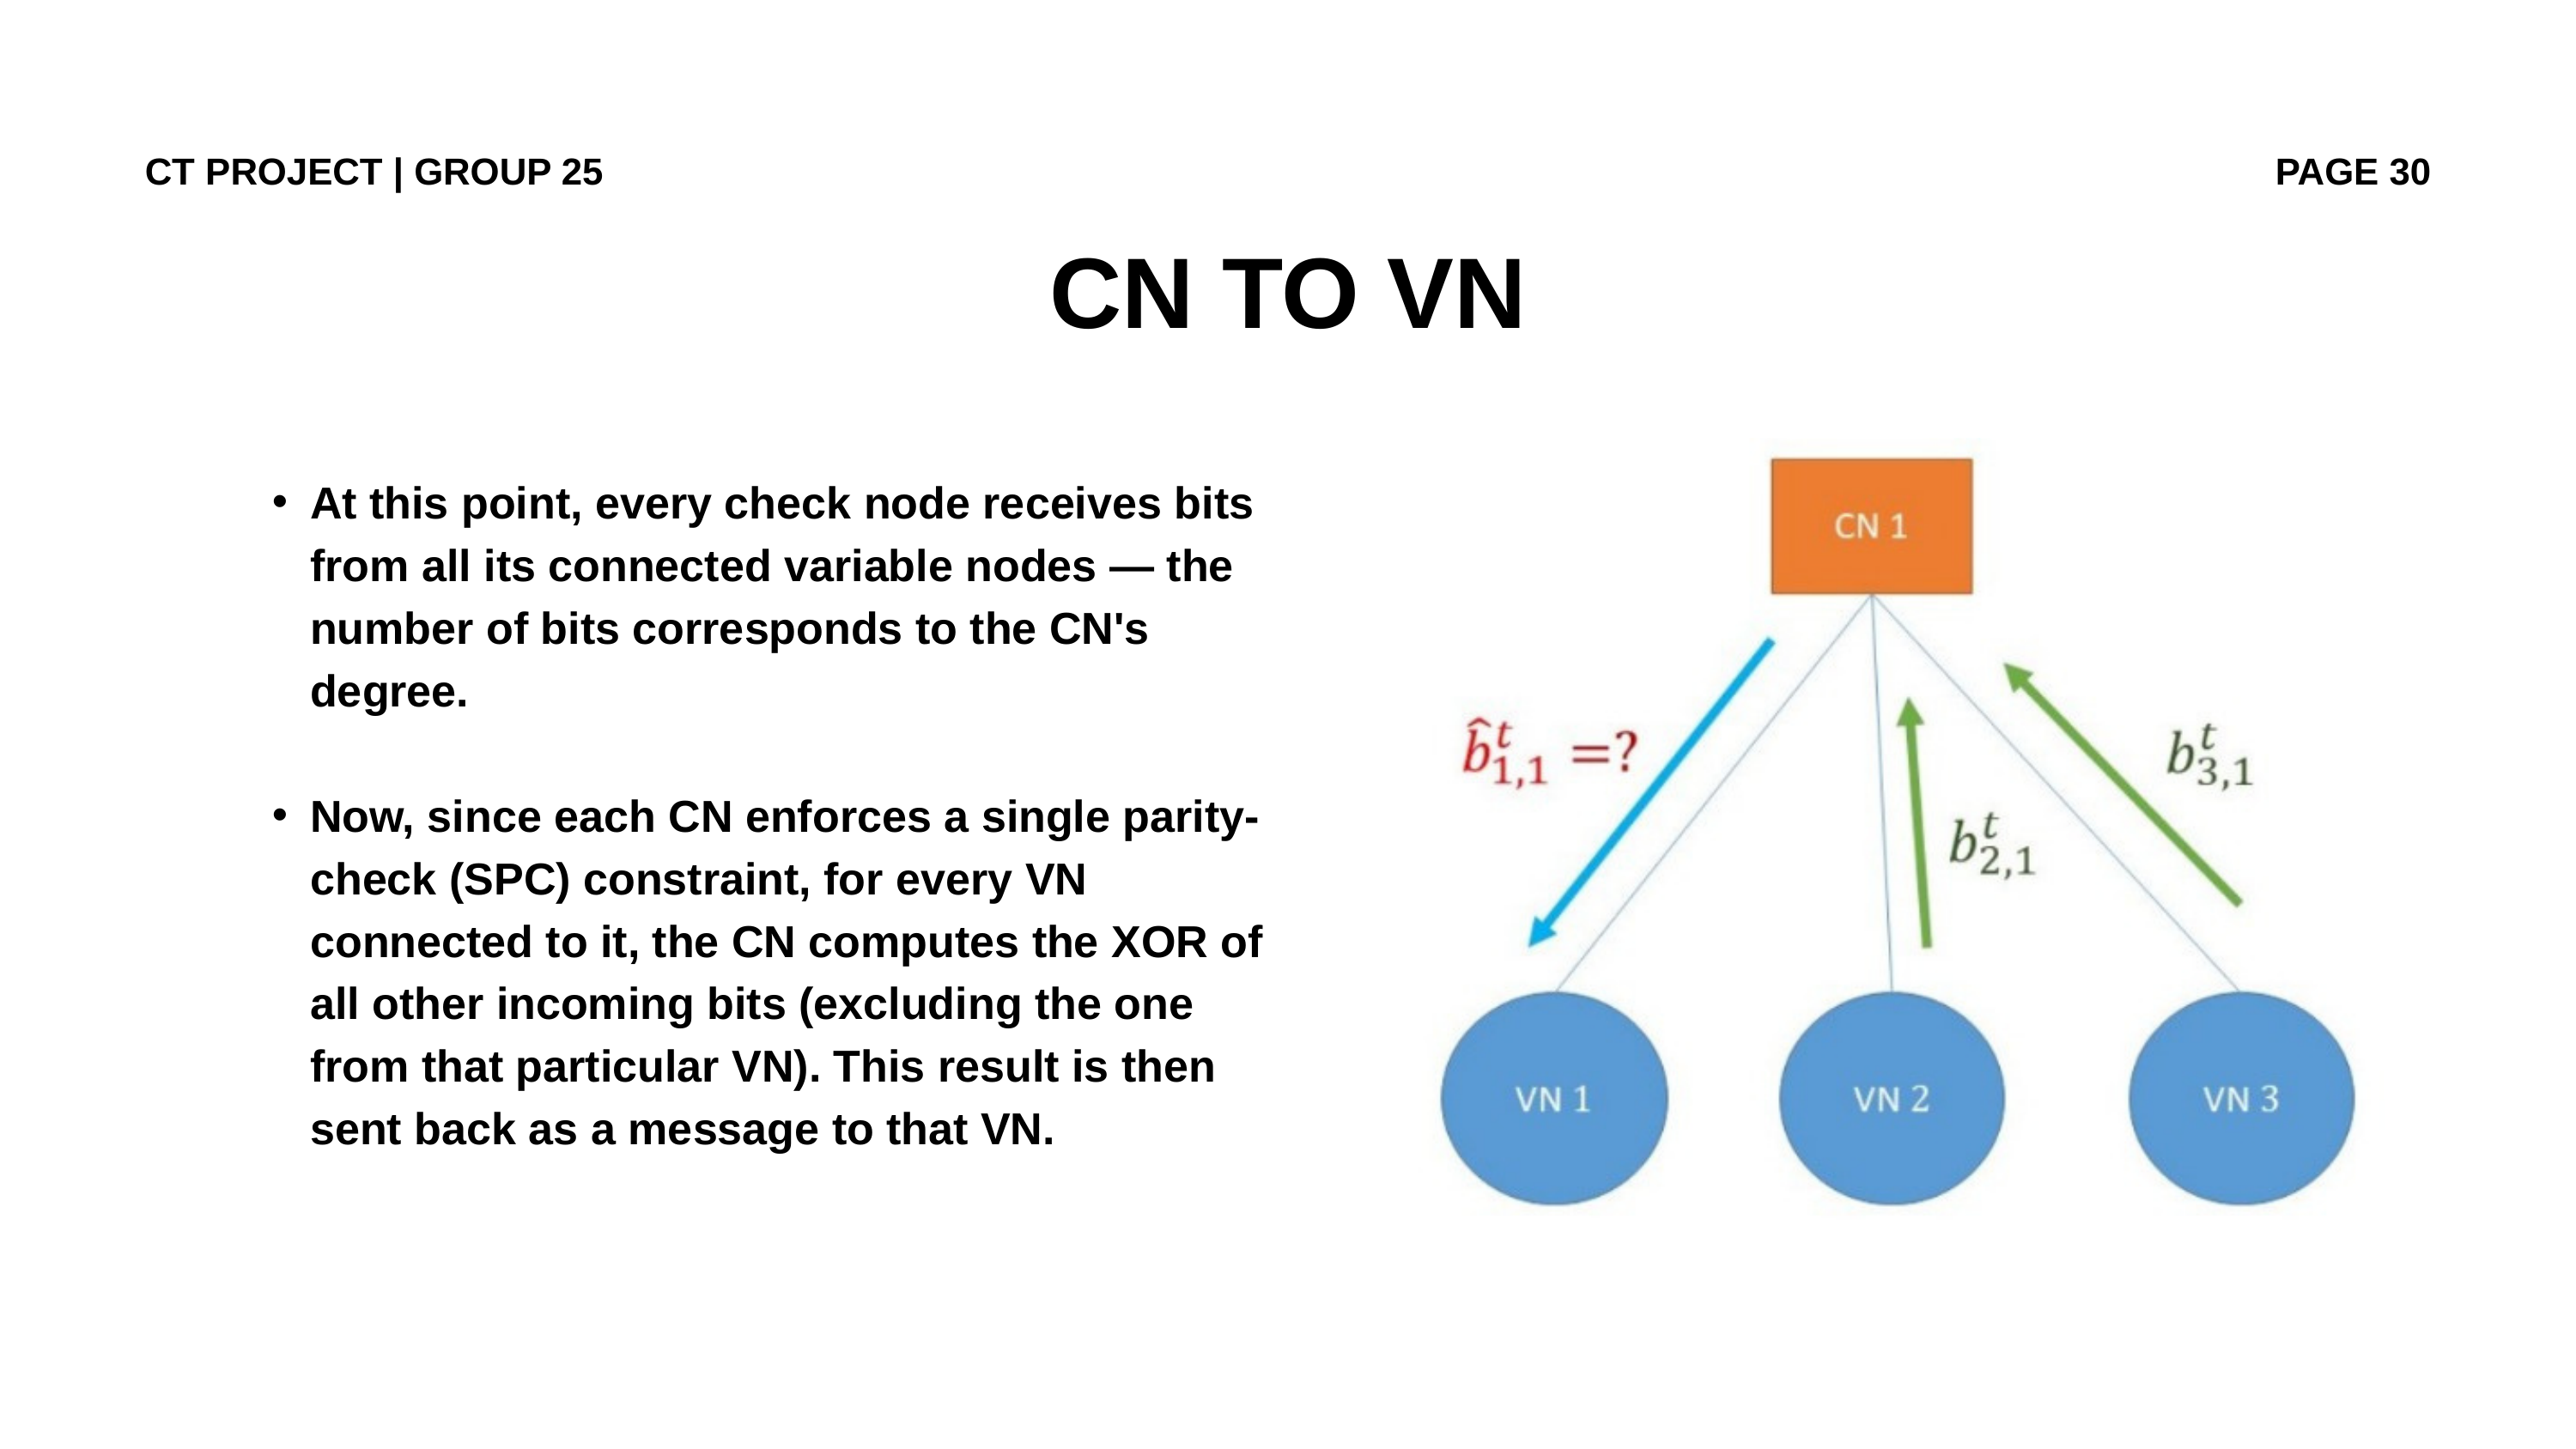

CT PROJECT | GROUP 25
PAGE 30
CN TO VN

At this point, every check node receives bits from all its connected variable nodes — the number of bits corresponds to the CN's degree.

Now, since each CN enforces a single parity-check (SPC) constraint, for every VN connected to it, the CN computes the XOR of all other incoming bits (excluding the one from that particular VN). This result is then sent back as a message to that VN.